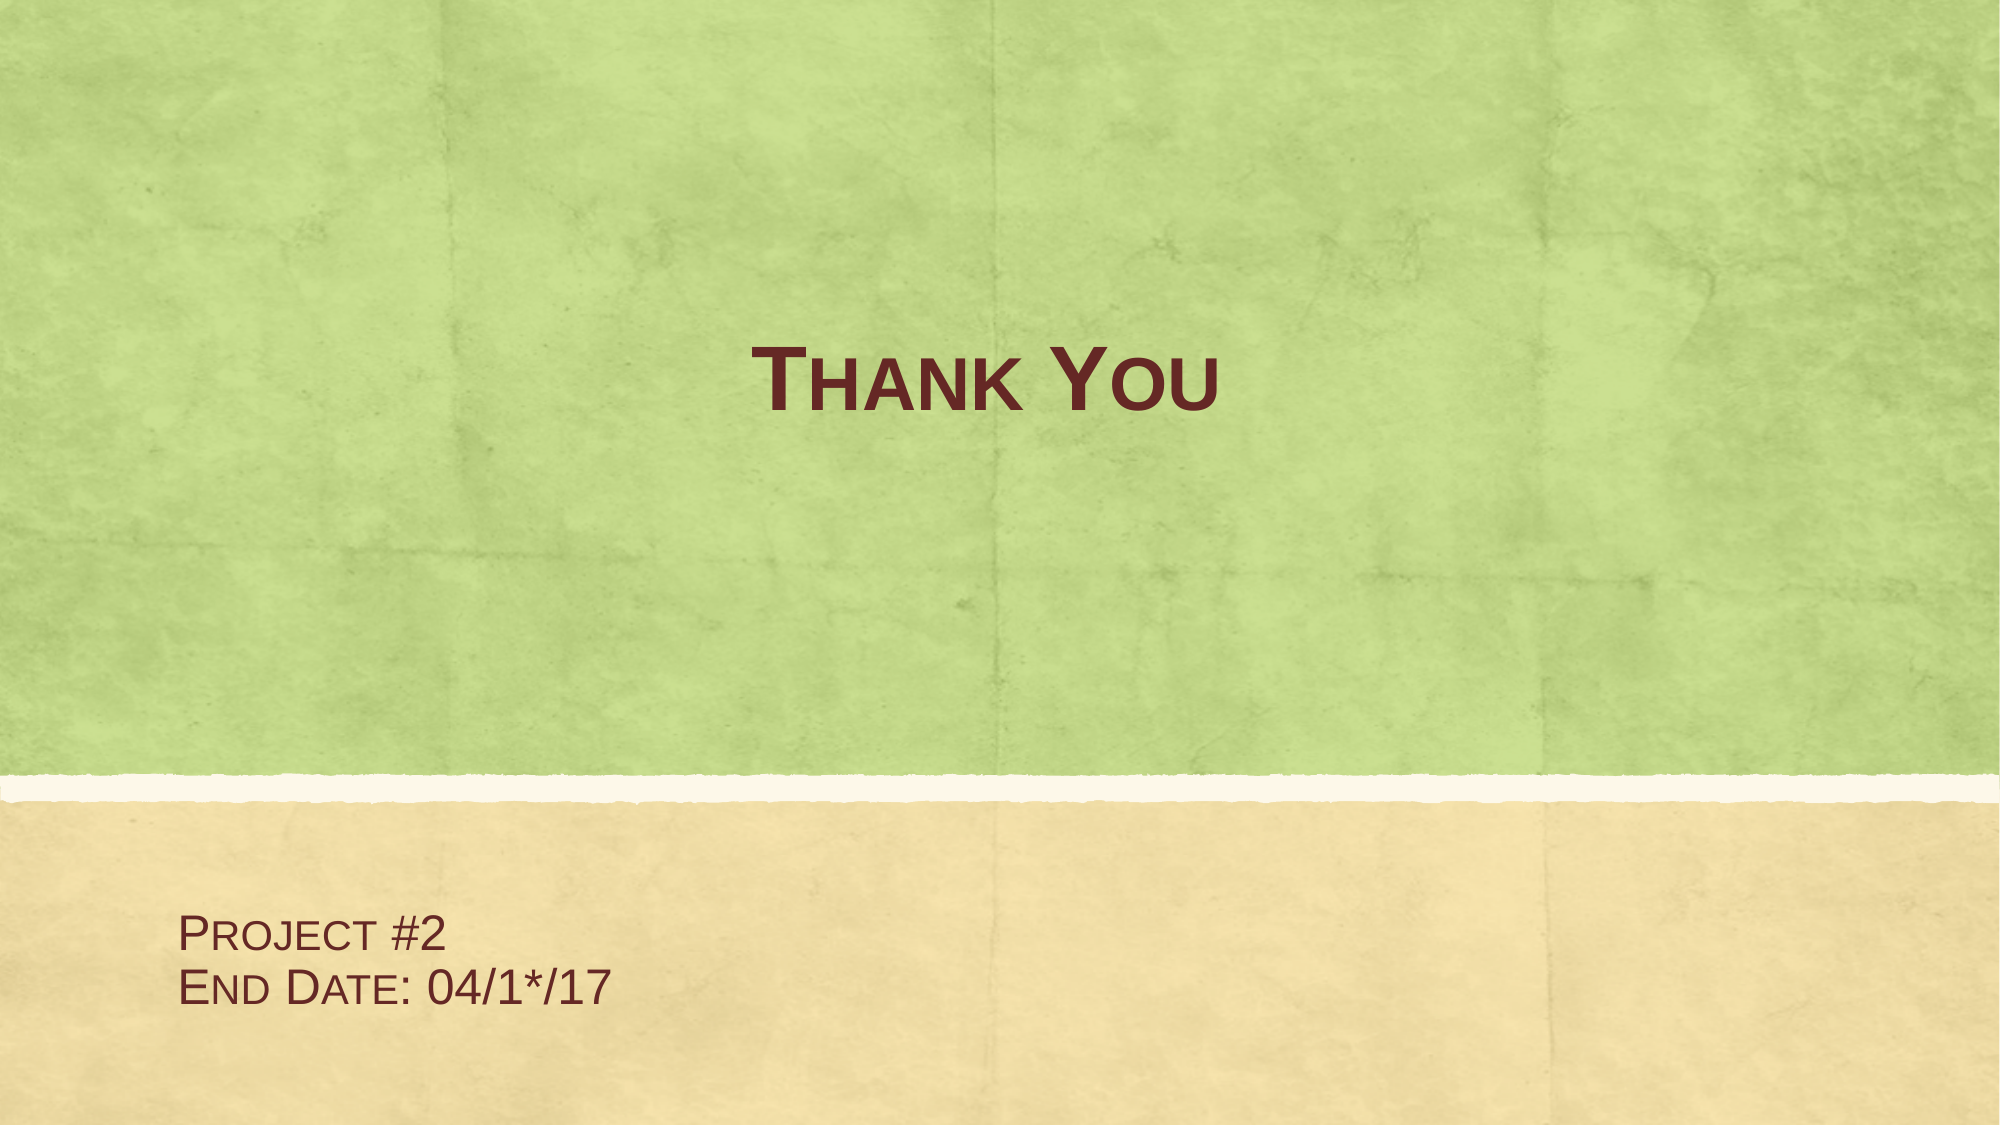

# THANK YOU
PROJECT #2
END DATE: 04/1*/17